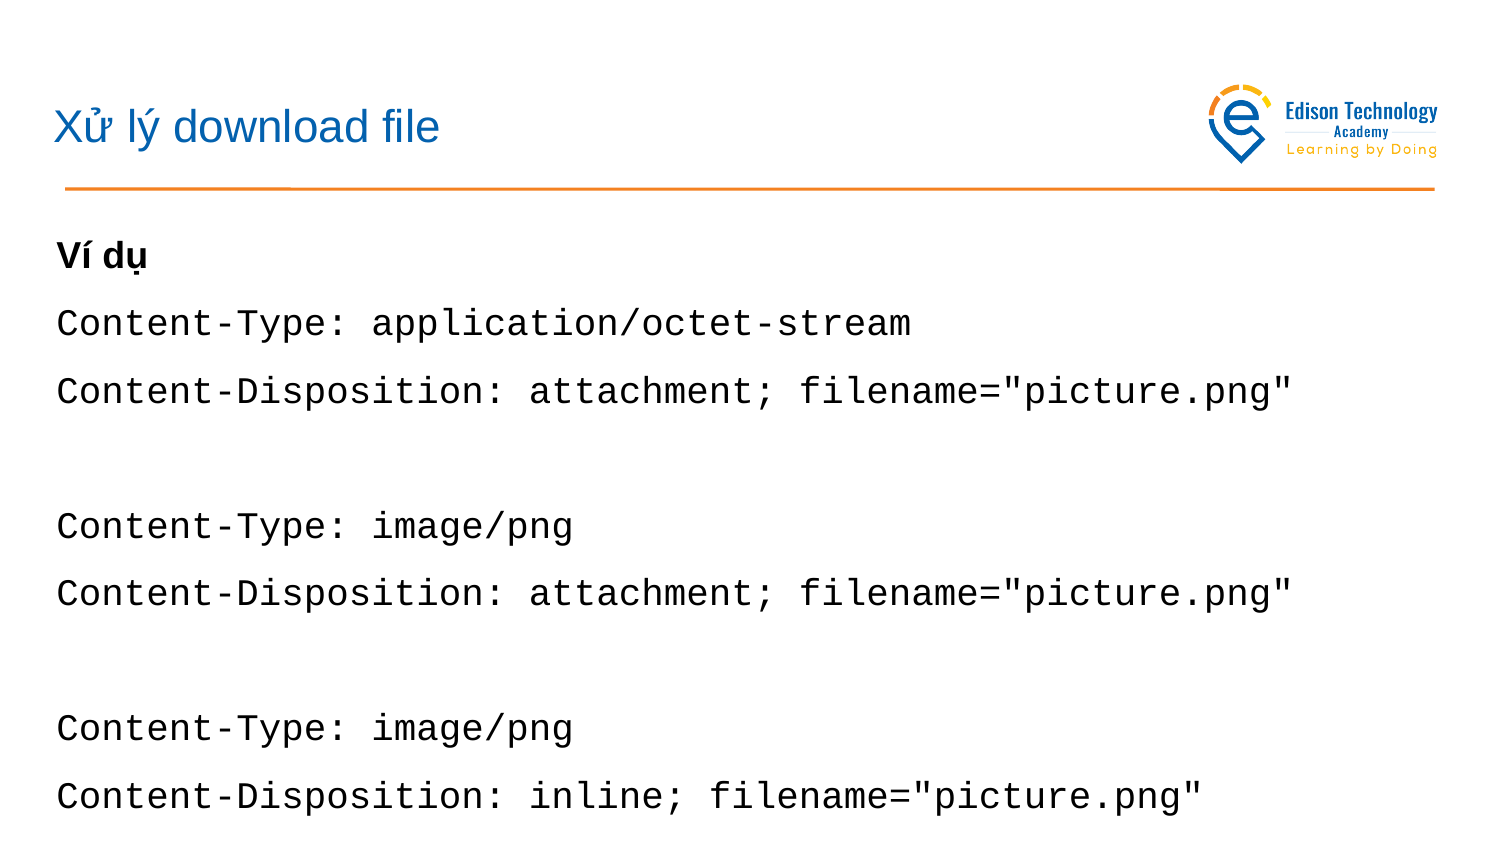

# Xử lý download file
Ví dụ
Content-Type: application/octet-stream
Content-Disposition: attachment; filename="picture.png"

Content-Type: image/png
Content-Disposition: attachment; filename="picture.png"

Content-Type: image/png
Content-Disposition: inline; filename="picture.png"